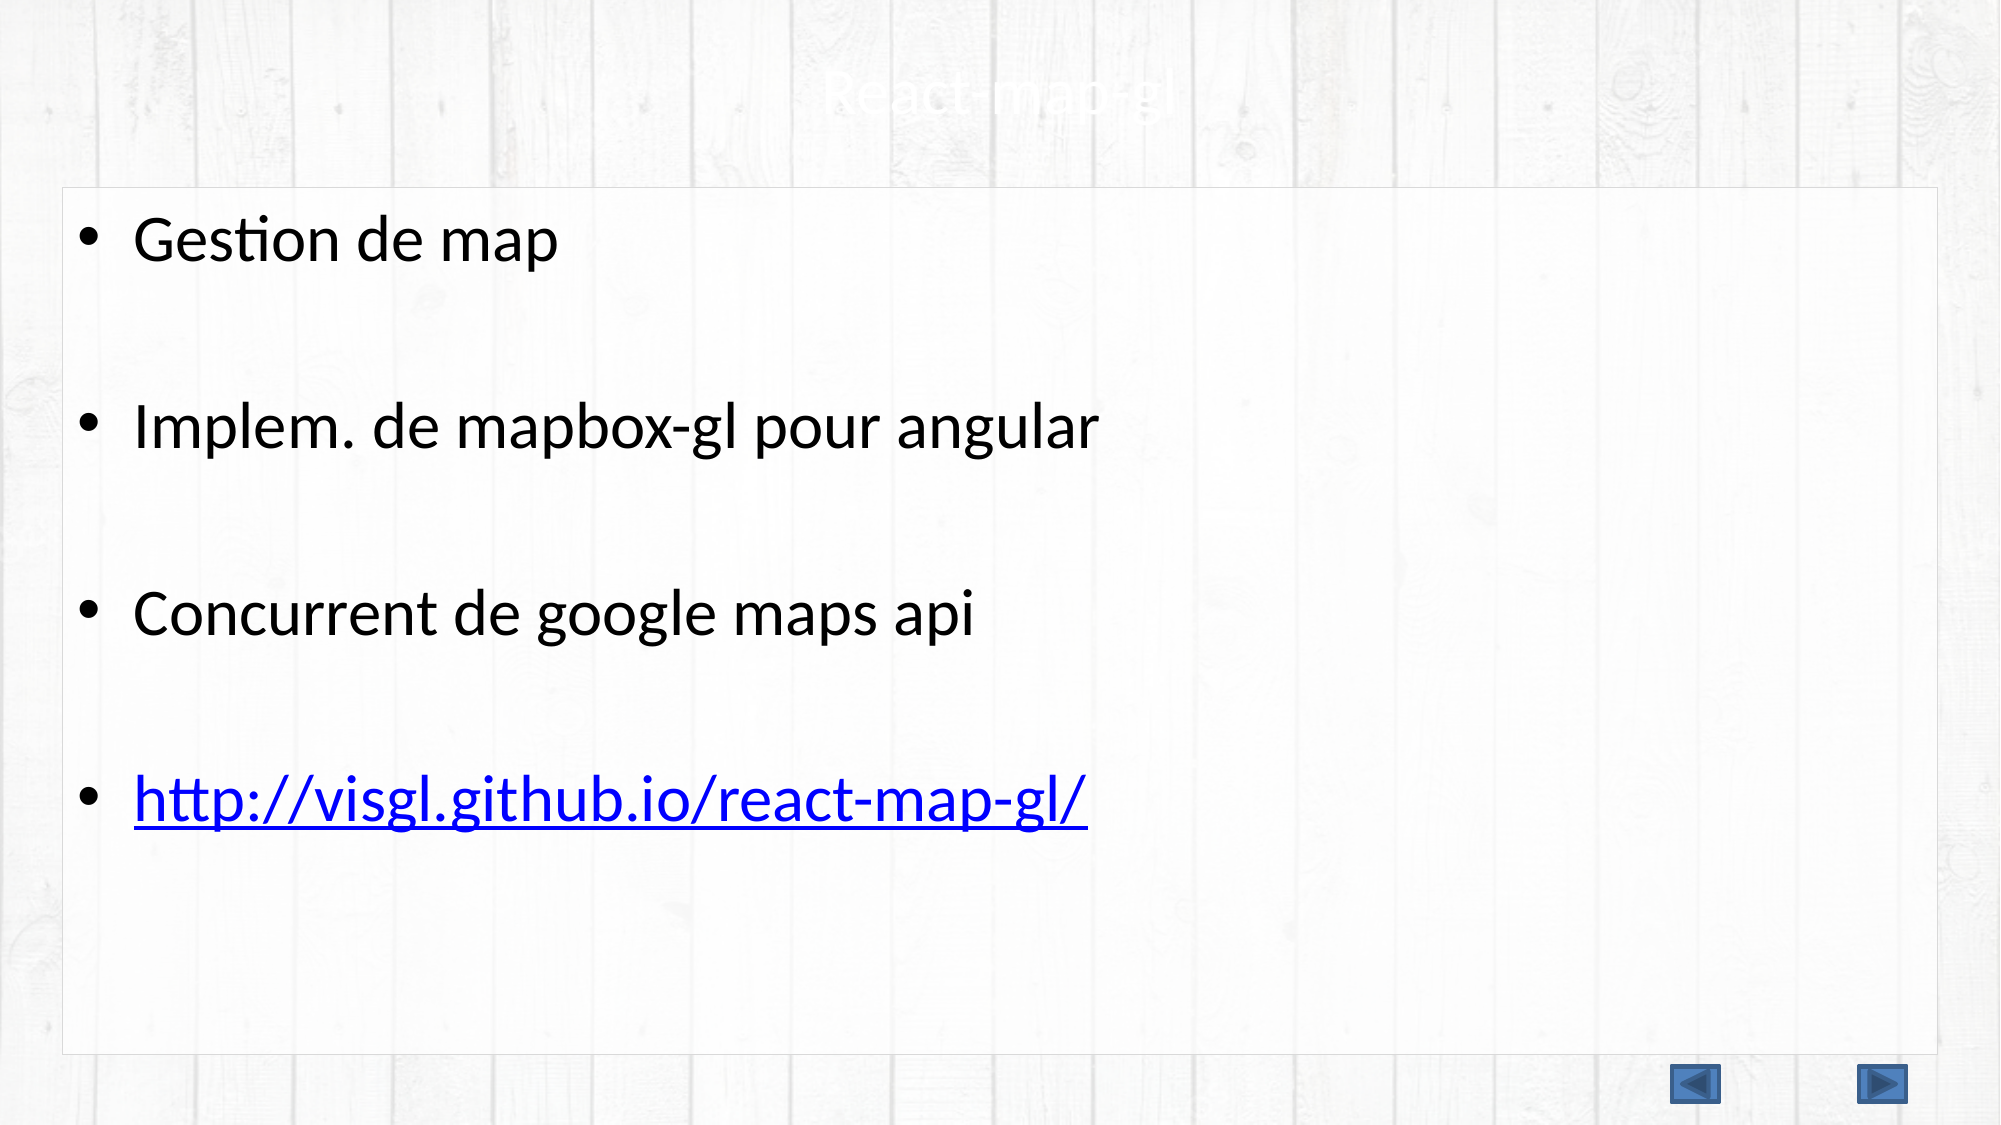

# React-map-gl
Gestion de map

Implem. de mapbox-gl pour angular

Concurrent de google maps api

http://visgl.github.io/react-map-gl/